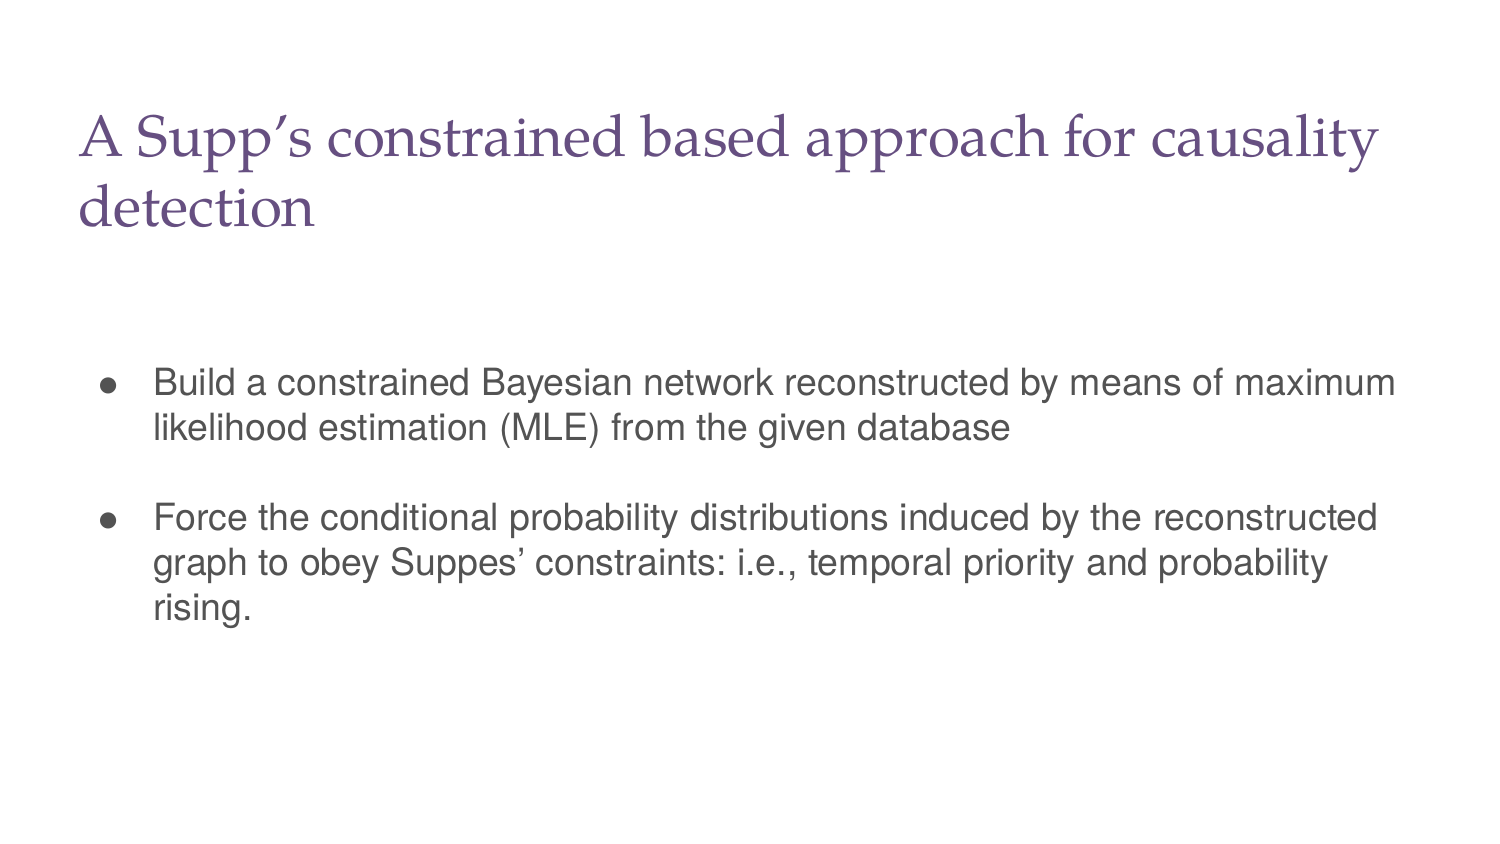

# A Supp’s constrained based approach for causality detection
Build a constrained Bayesian network reconstructed by means of maximum likelihood estimation (MLE) from the given database

Force the conditional probability distributions induced by the reconstructed graph to obey Suppes’ constraints: i.e., temporal priority and probability rising.